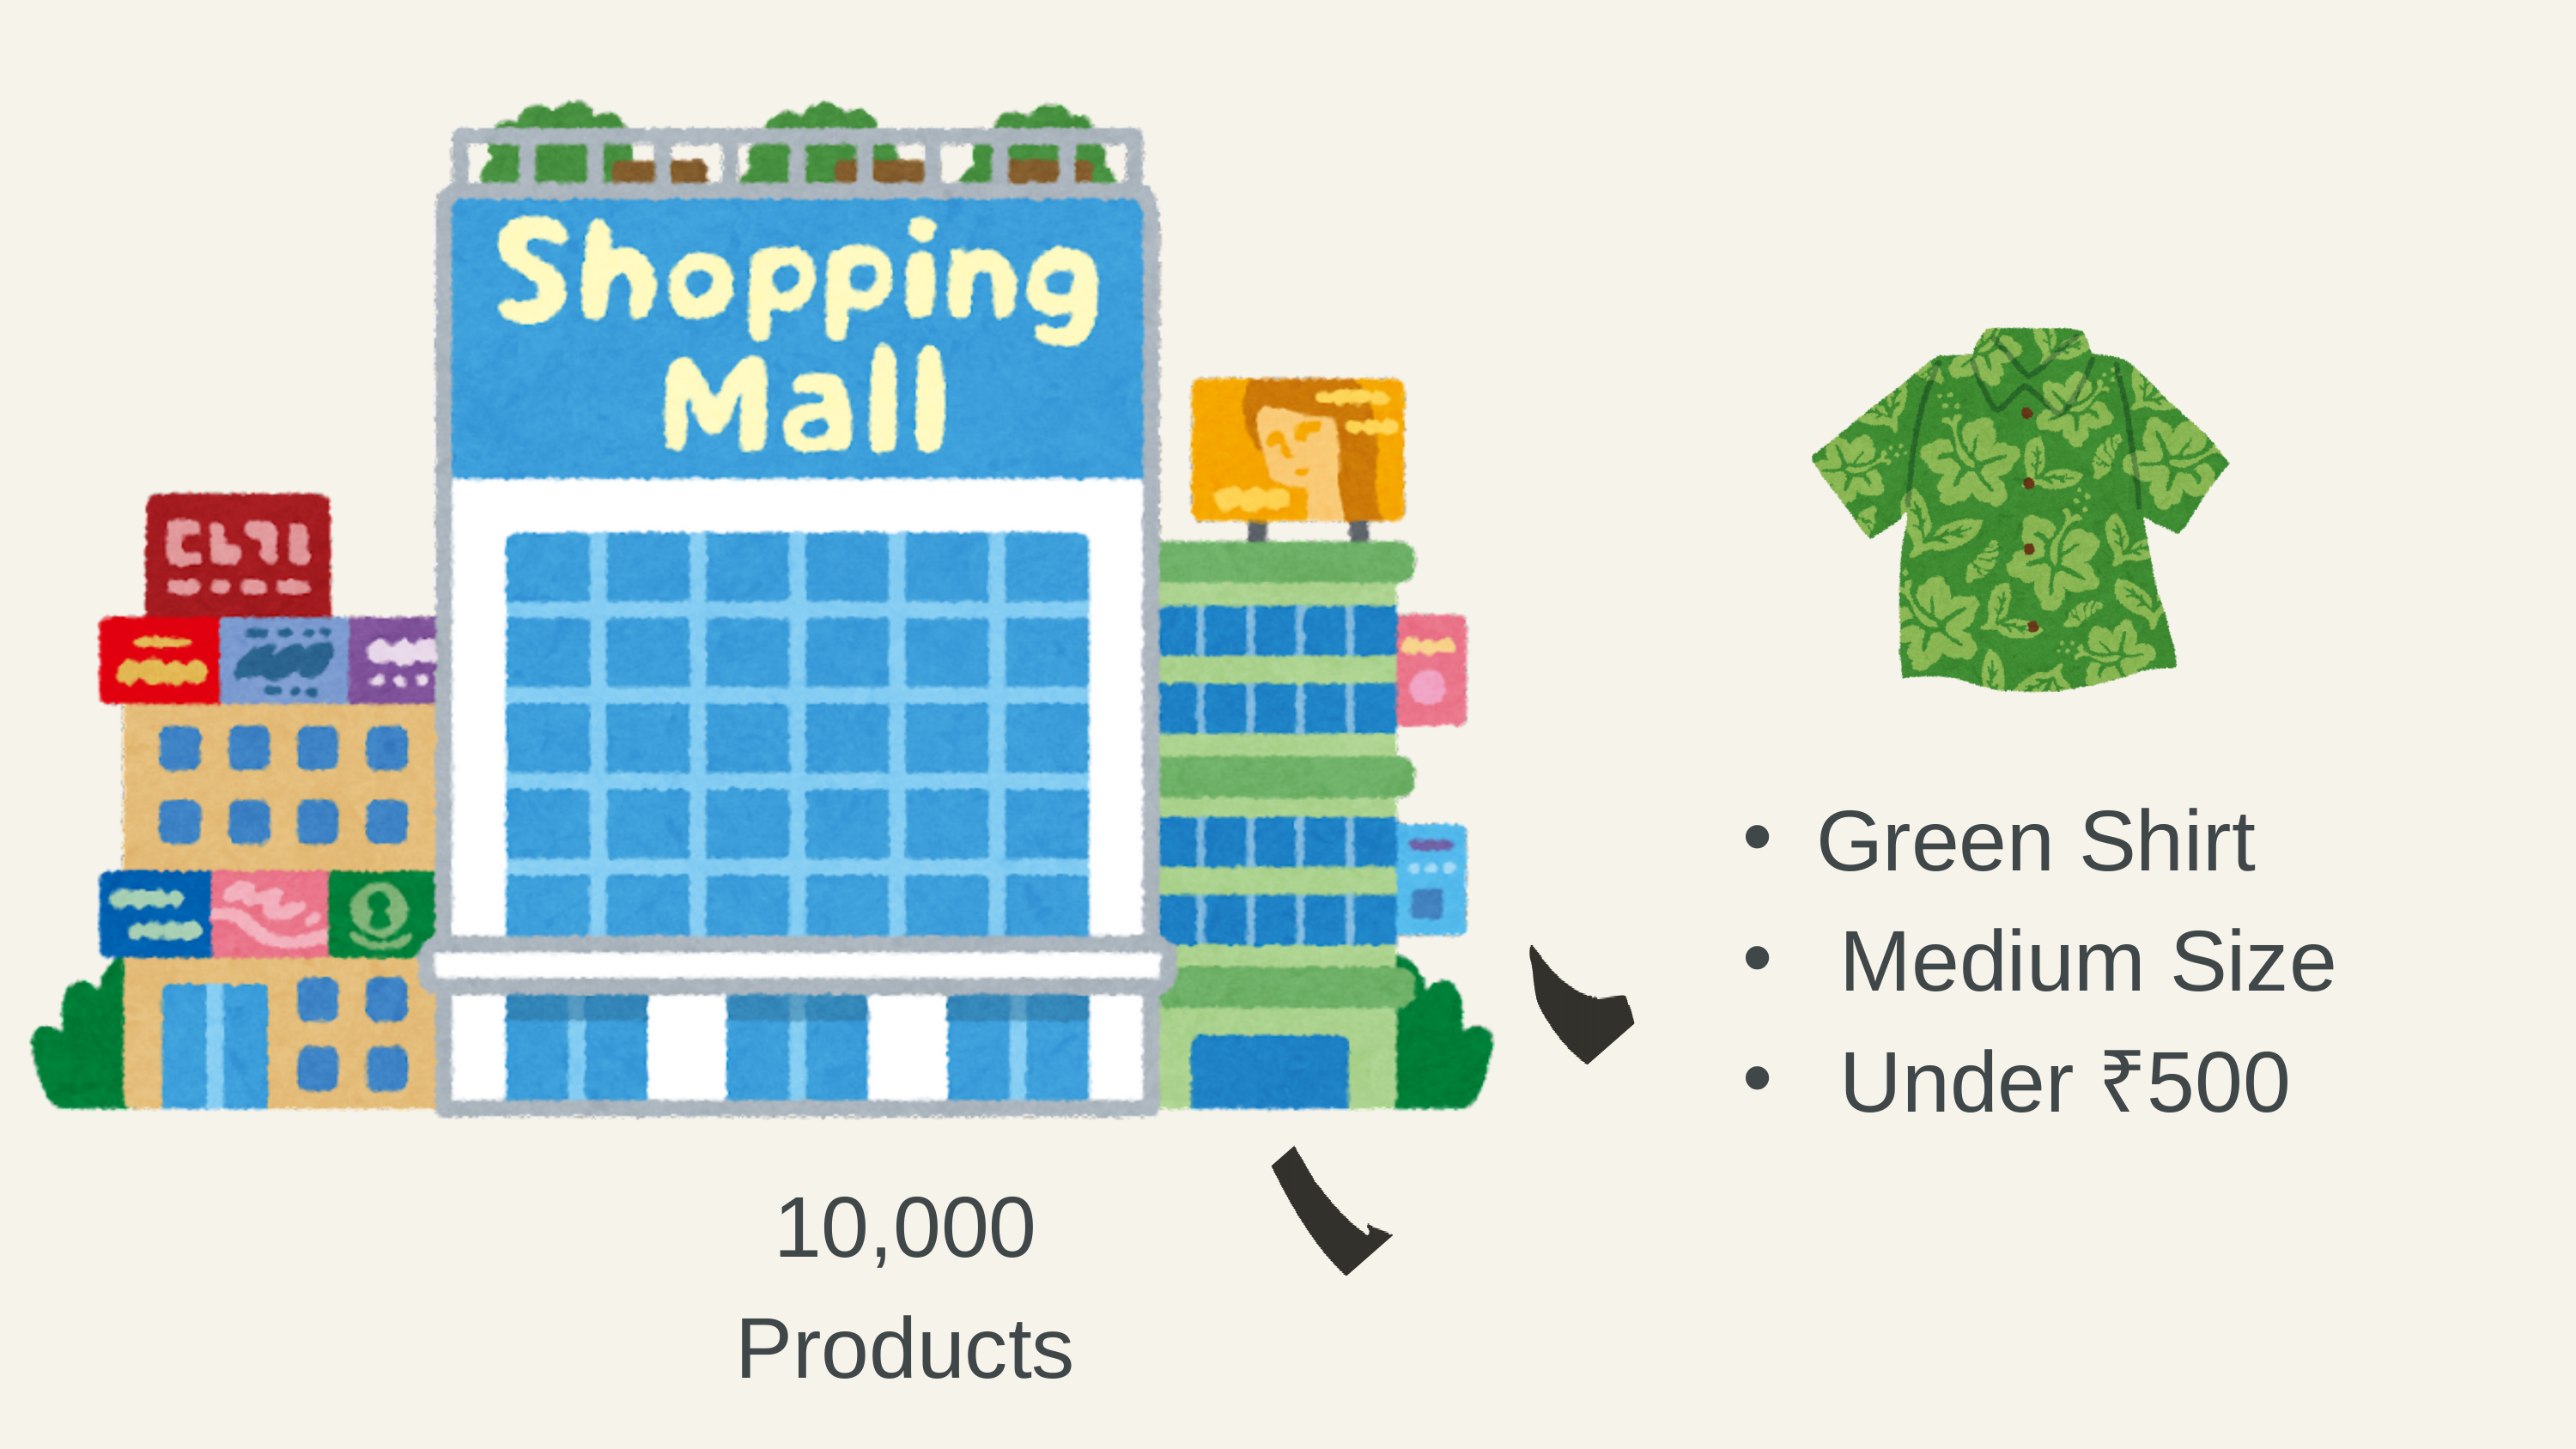

Green Shirt
 Medium Size
 Under ₹500

10,000 Products